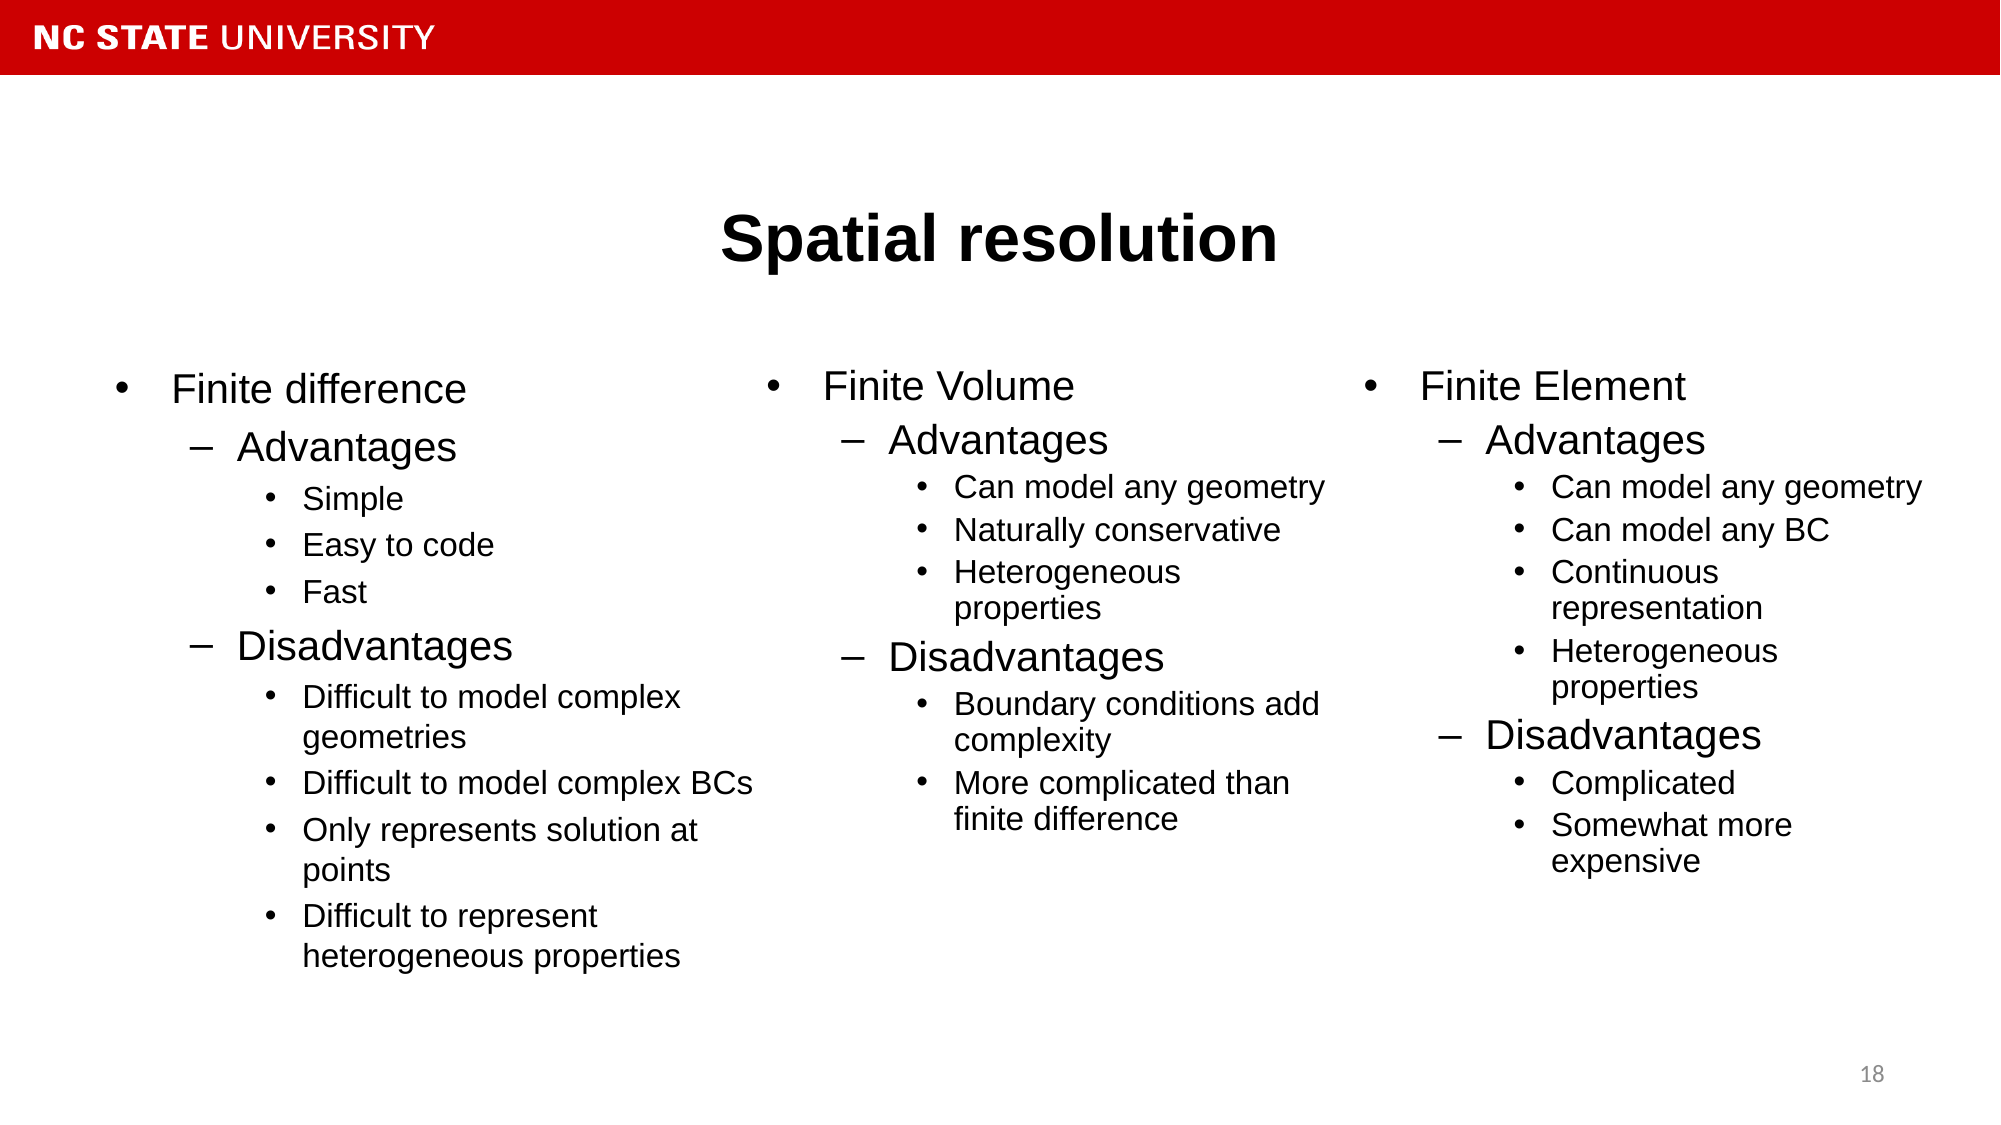

# Spatial resolution
Finite difference
Advantages
Simple
Easy to code
Fast
Disadvantages
Difficult to model complex geometries
Difficult to model complex BCs
Only represents solution at points
Difficult to represent heterogeneous properties
Finite Volume
Advantages
Can model any geometry
Naturally conservative
Heterogeneous properties
Disadvantages
Boundary conditions add complexity
More complicated than finite difference

Finite Element
Advantages
Can model any geometry
Can model any BC
Continuous representation
Heterogeneous properties
Disadvantages
Complicated
Somewhat more expensive

18